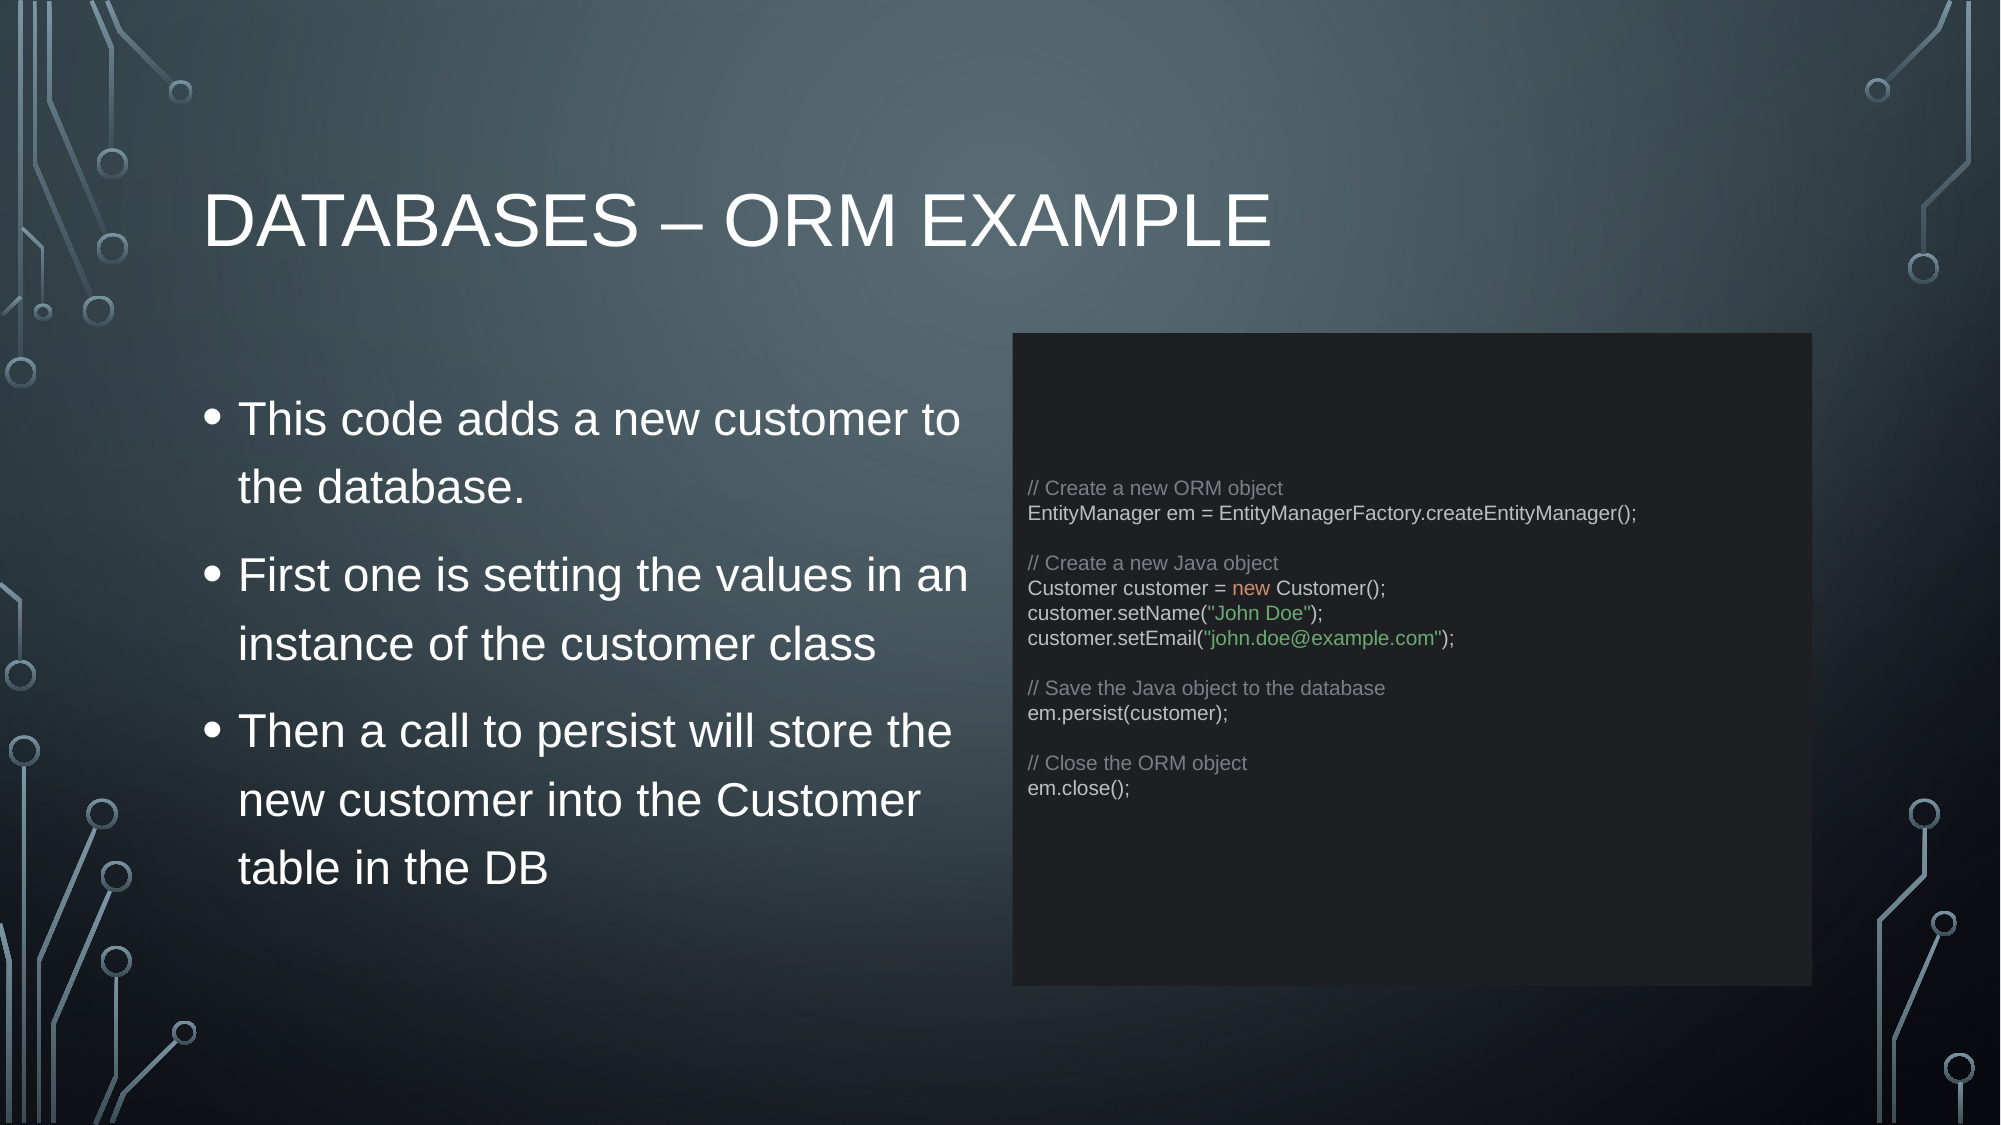

# Databases – ORM Example
This code adds a new customer to the database.
First one is setting the values in an instance of the customer class
Then a call to persist will store the new customer into the Customer table in the DB
// Create a new ORM object
EntityManager em = EntityManagerFactory.createEntityManager();
// Create a new Java object
Customer customer = new Customer();
customer.setName("John Doe");
customer.setEmail("john.doe@example.com");
// Save the Java object to the database
em.persist(customer);
// Close the ORM object
em.close();